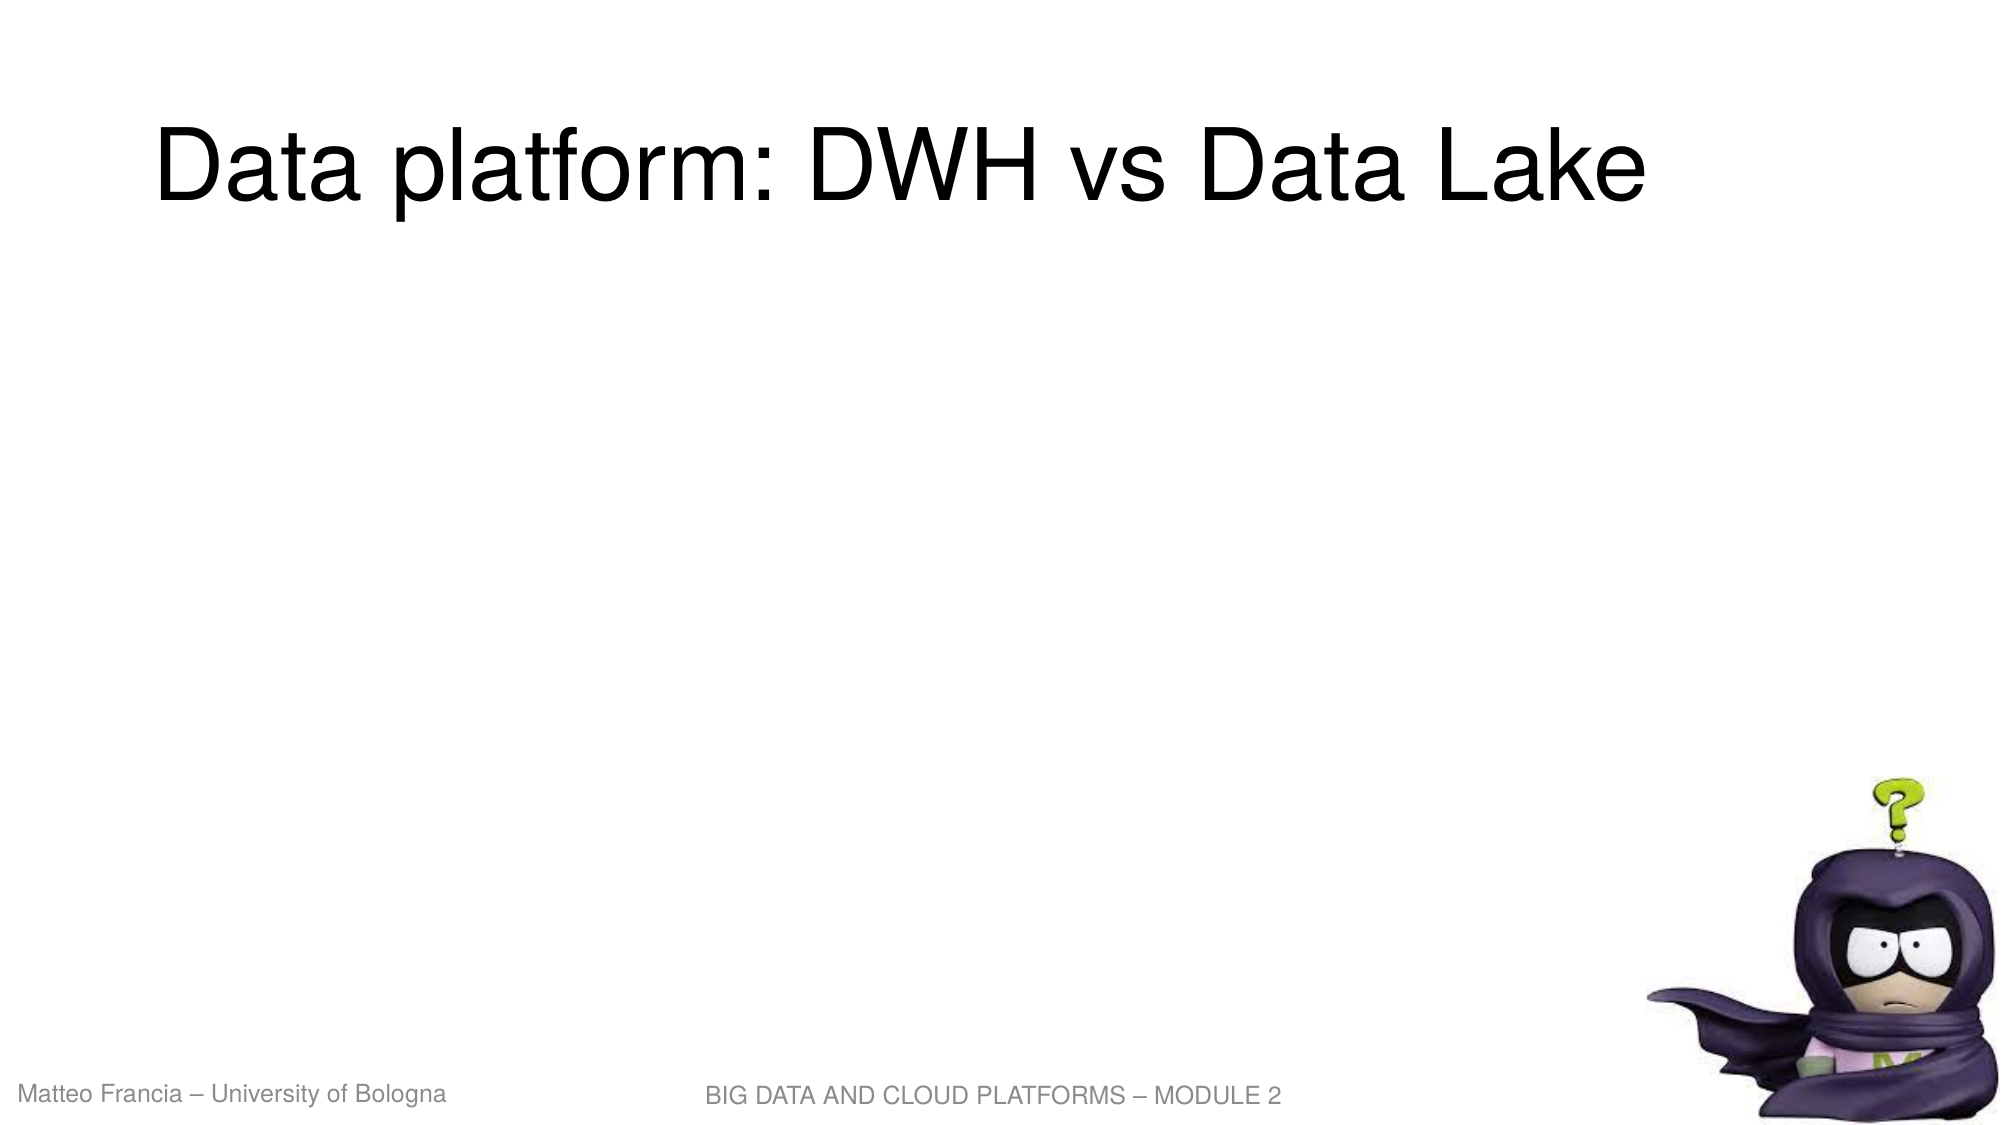

# Data platform: DWH vs Data Lake

28
Matteo Francia – University of Bologna